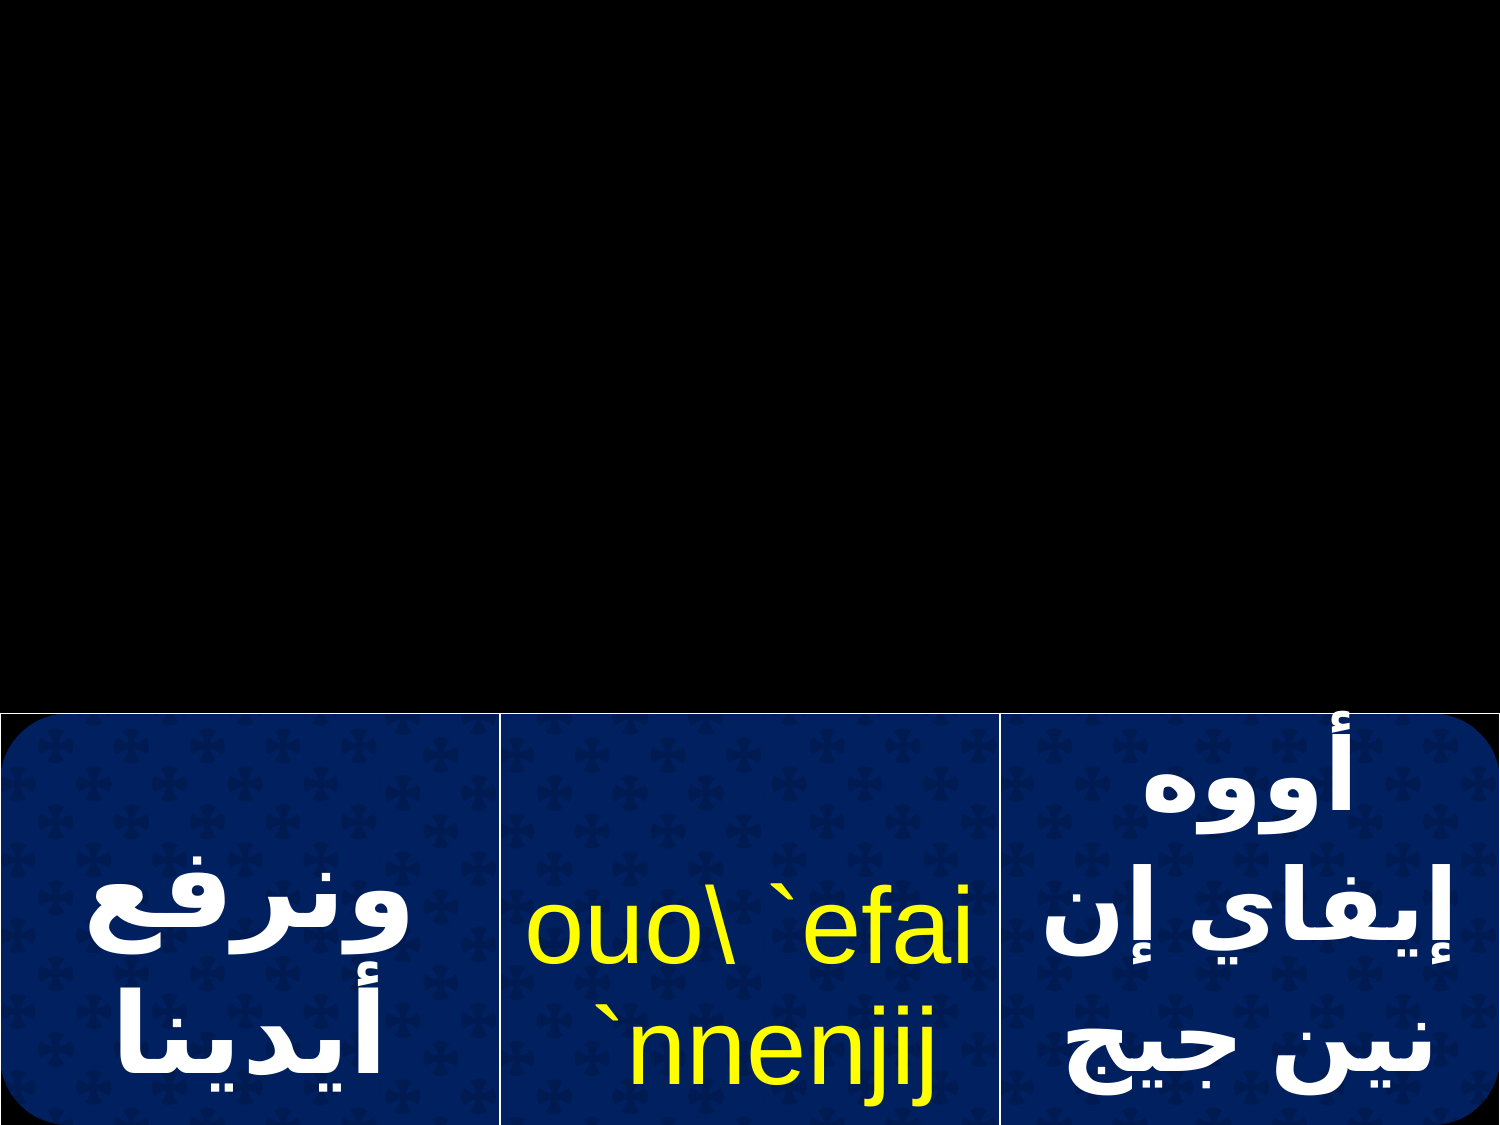

| ونرفع أيدينا إلي فوق | ouo\ `efai `nnenjij `e`p]wi | أووه إيفاي إن نين جيج إي إبشوي |
| --- | --- | --- |